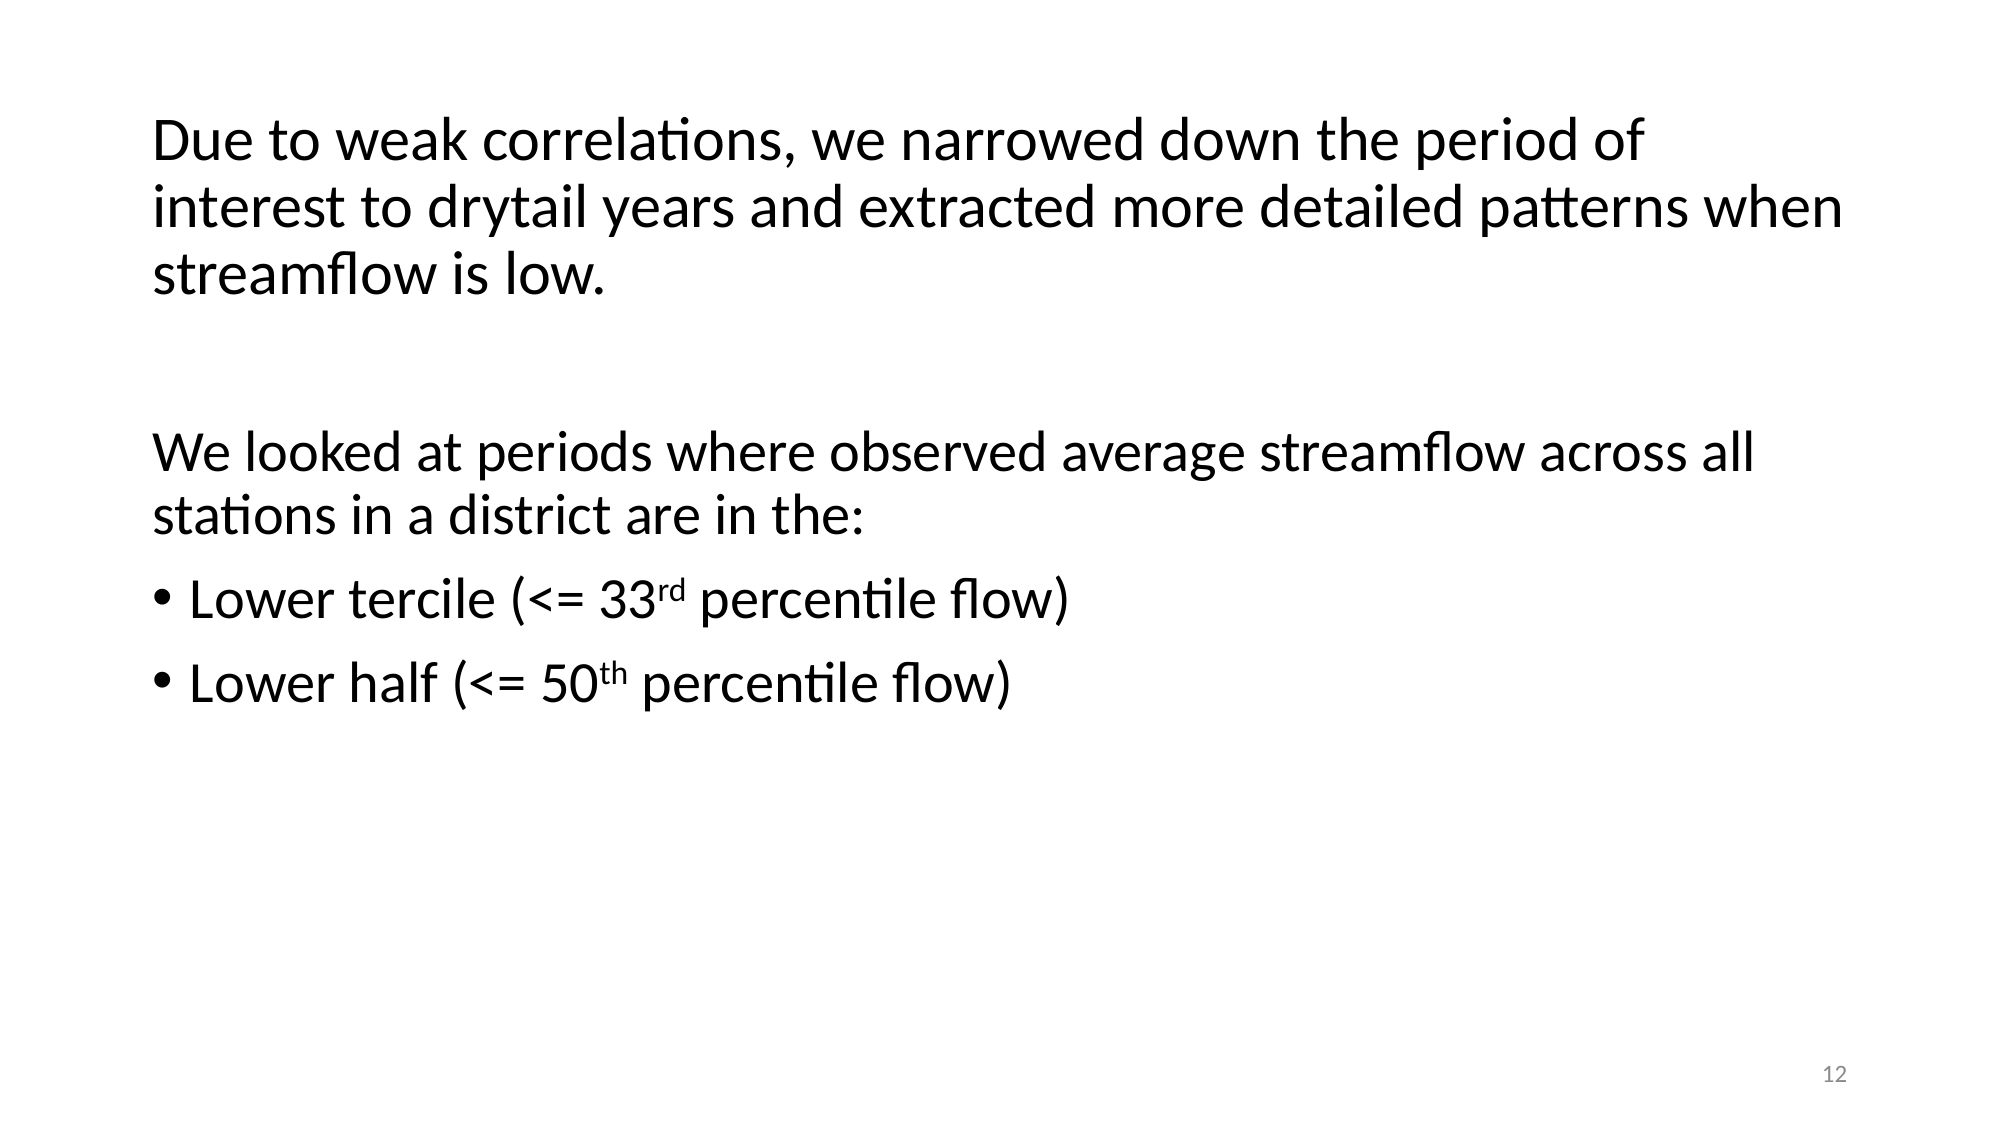

# Due to weak correlations, we narrowed down the period of interest to drytail years and extracted more detailed patterns when streamflow is low.
We looked at periods where observed average streamflow across all stations in a district are in the:
Lower tercile (<= 33rd percentile flow)
Lower half (<= 50th percentile flow)
12